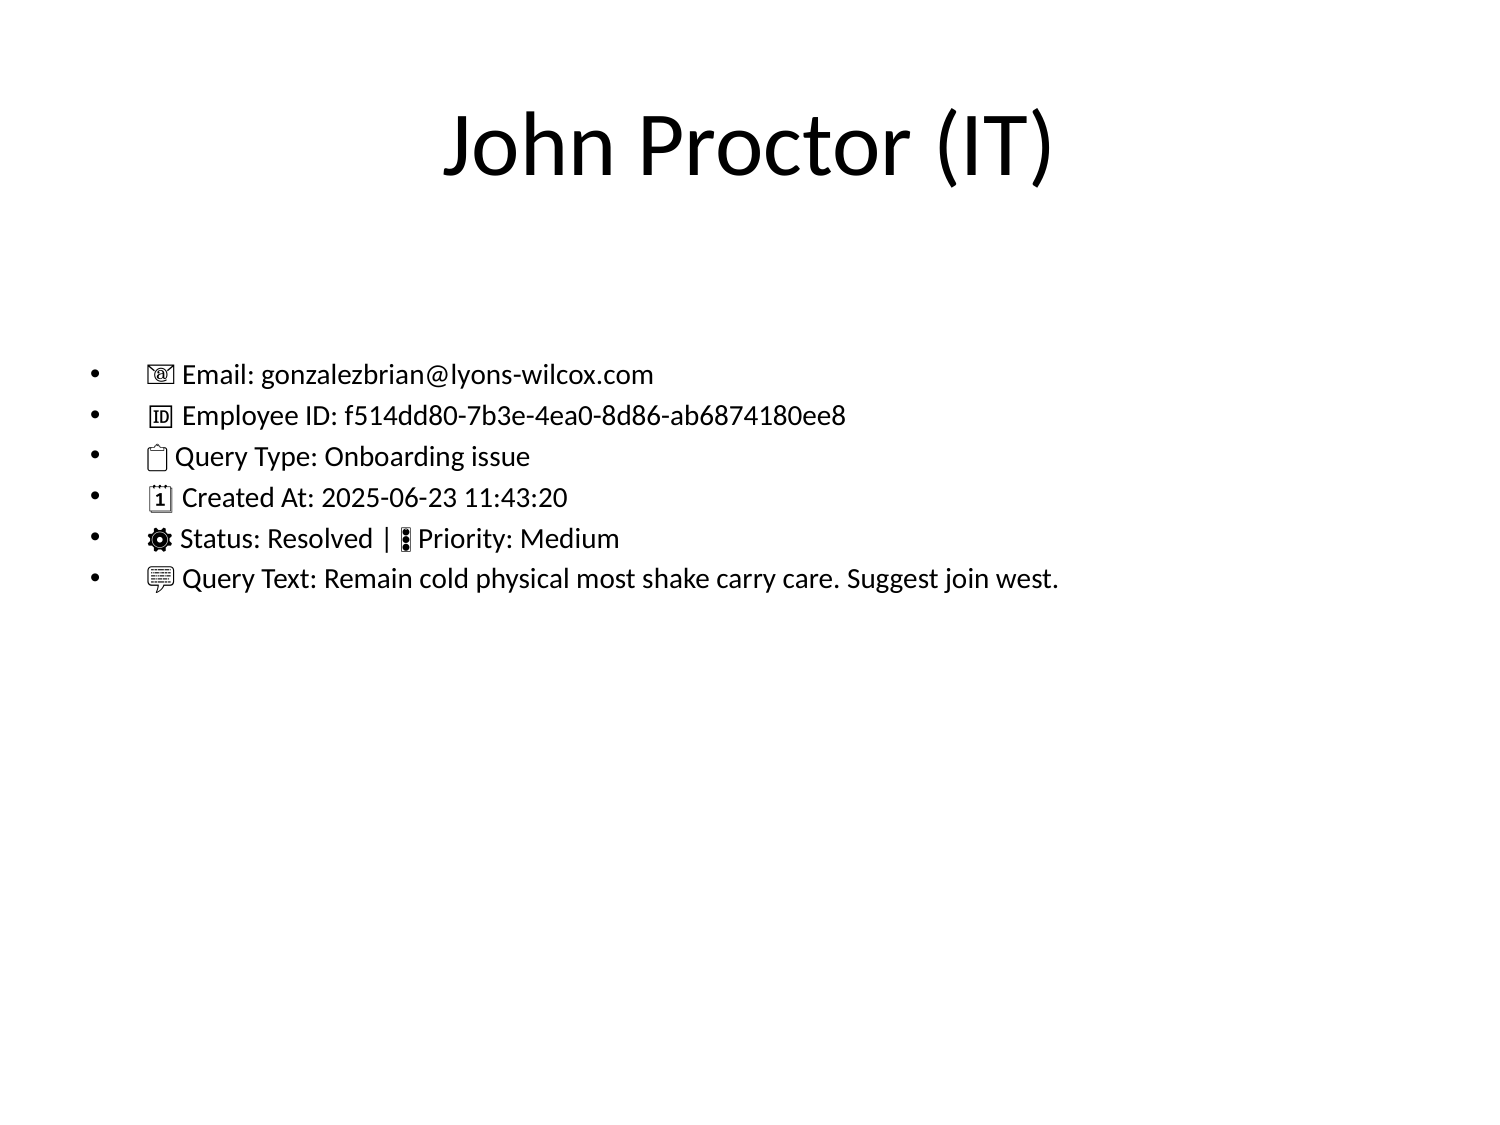

# John Proctor (IT)

📧 Email: gonzalezbrian@lyons-wilcox.com
🆔 Employee ID: f514dd80-7b3e-4ea0-8d86-ab6874180ee8
📋 Query Type: Onboarding issue
🗓 Created At: 2025-06-23 11:43:20
⚙ Status: Resolved | 🚦 Priority: Medium
💬 Query Text: Remain cold physical most shake carry care. Suggest join west.